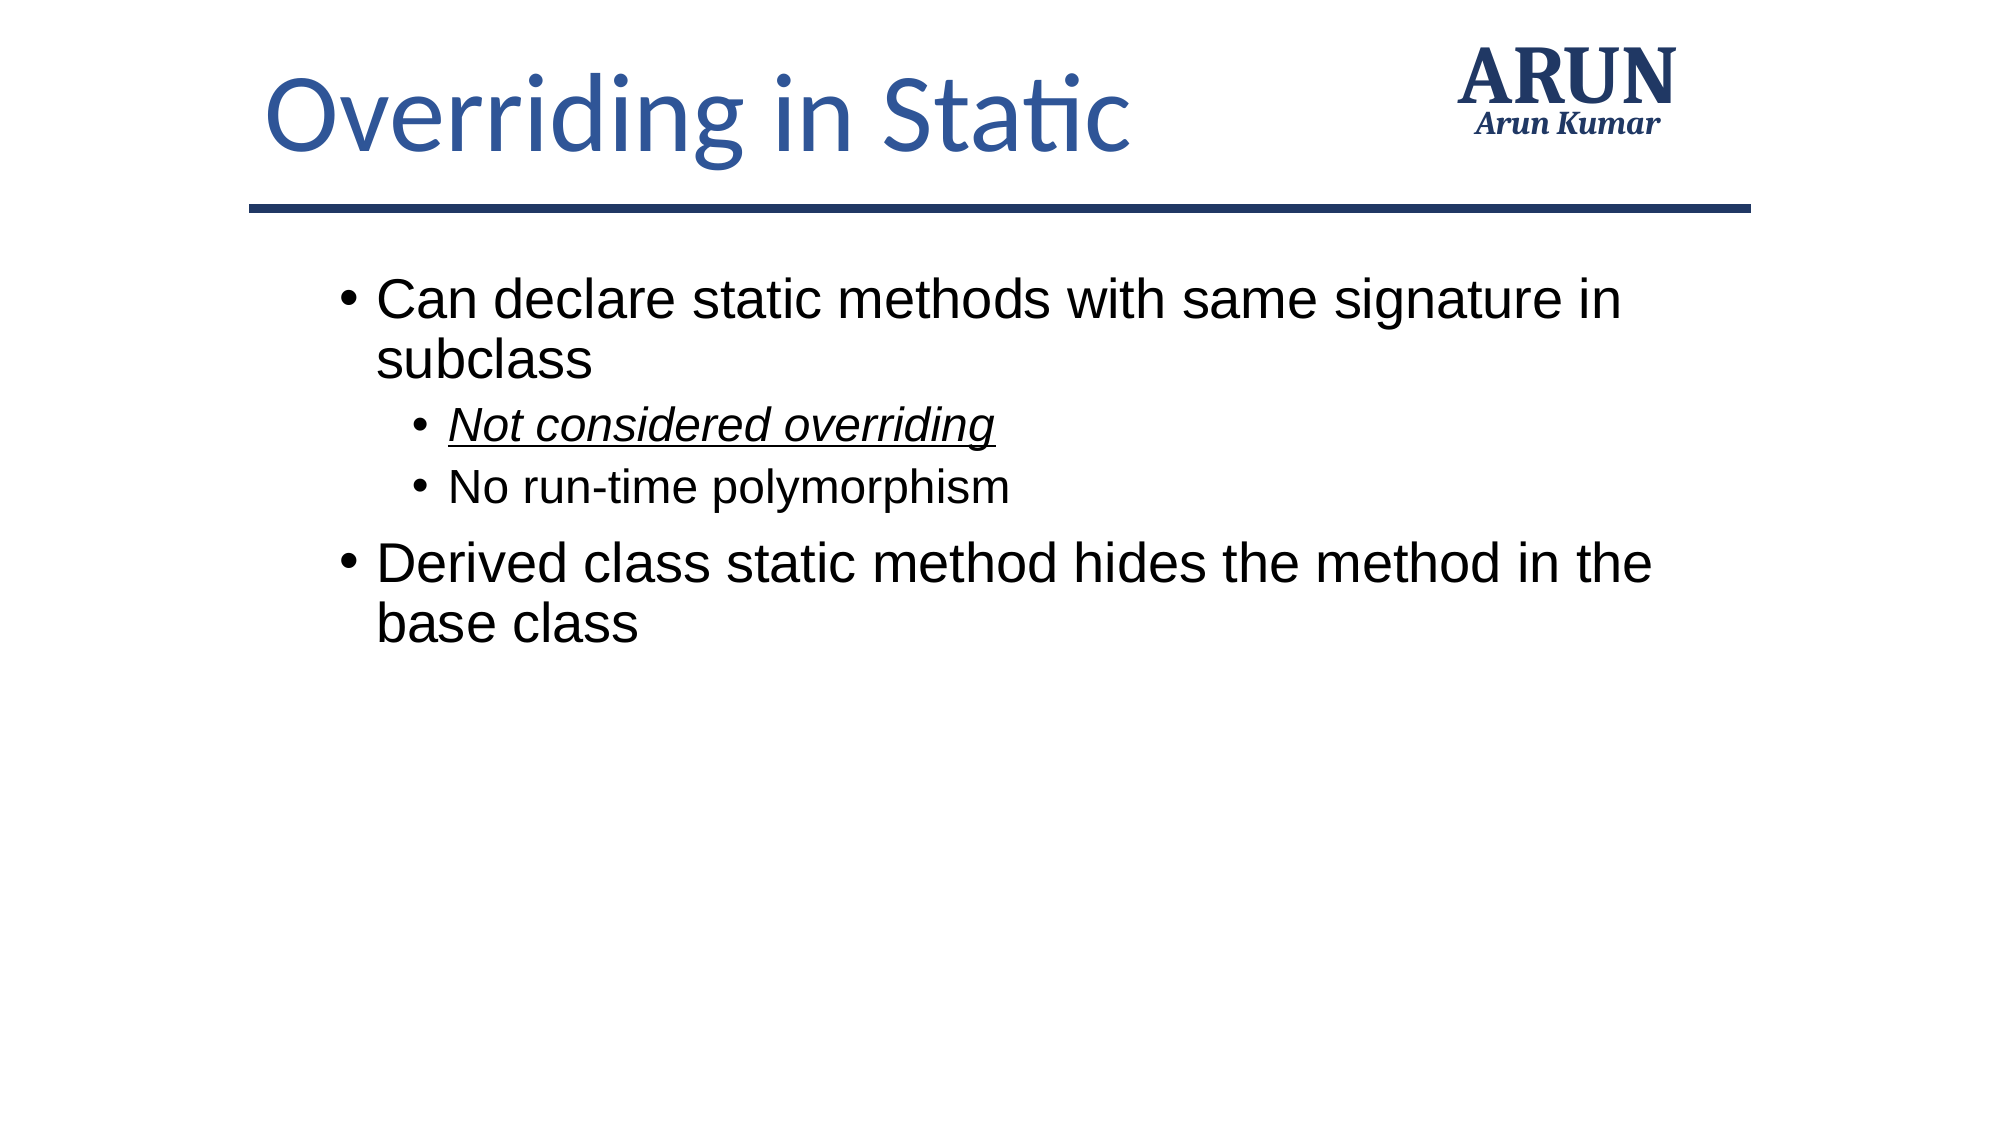

Overriding in Static

ARUN
Arun Kumar

Can declare static methods with same signature in subclass
Not considered overriding
No run-time polymorphism
Derived class static method hides the method in the base class